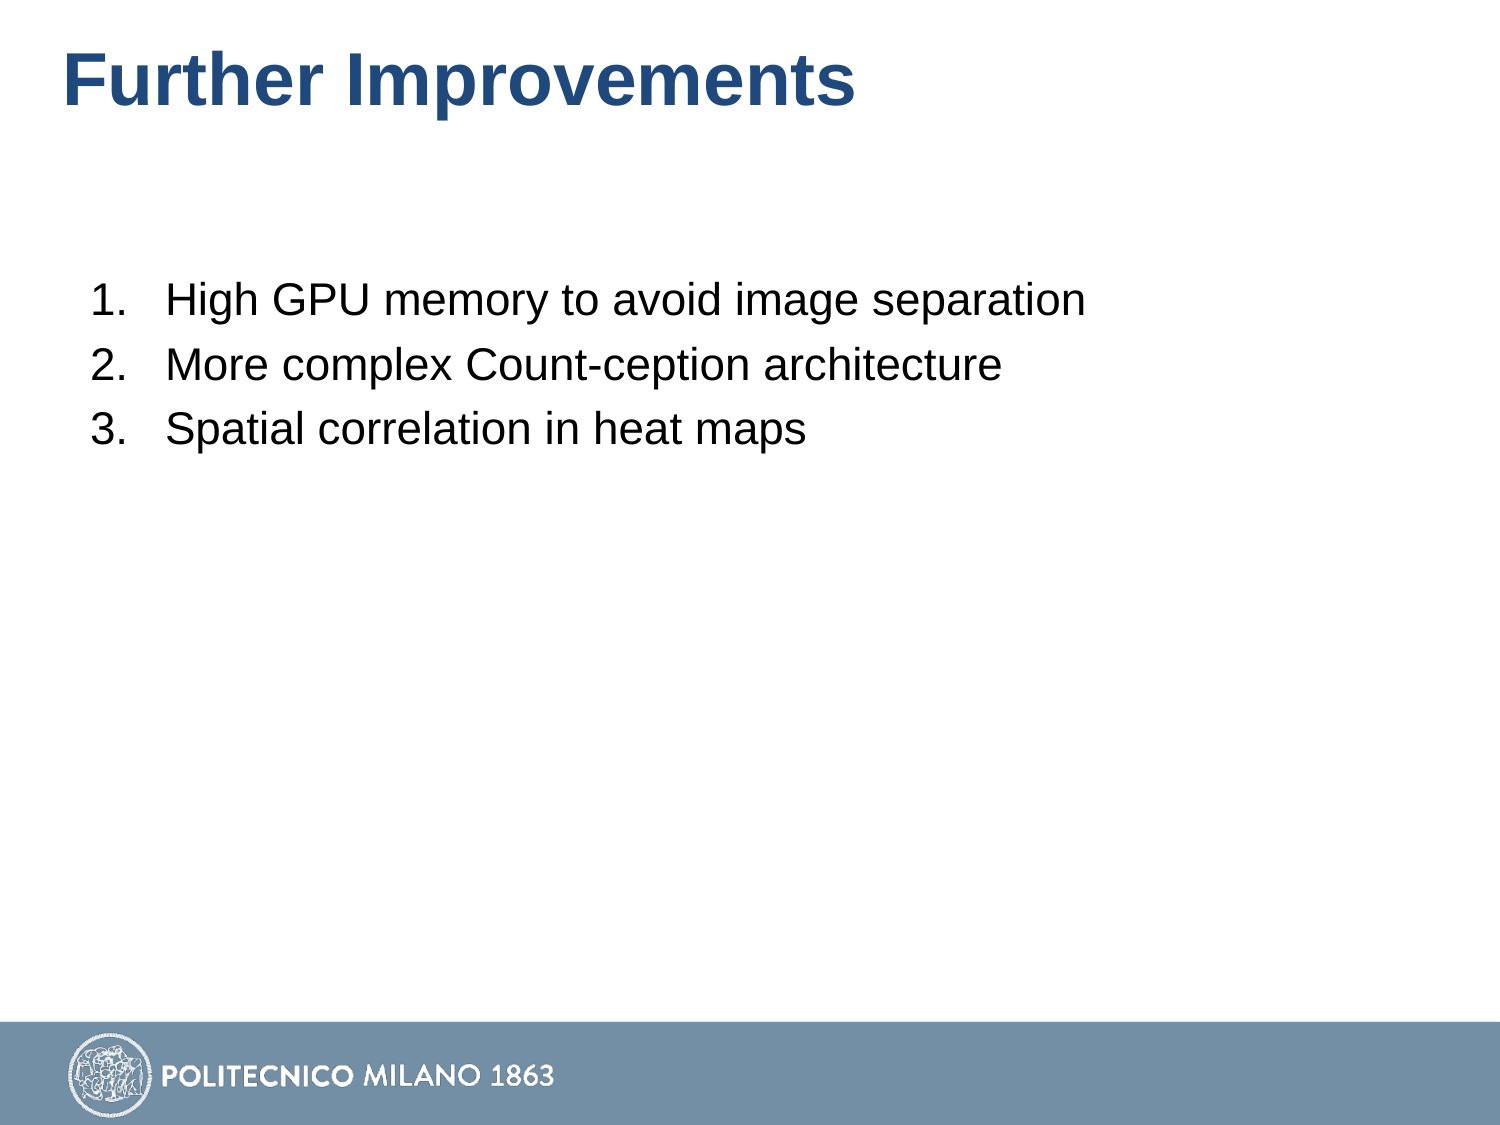

# Further Improvements
High GPU memory to avoid image separation
More complex Count-ception architecture
Spatial correlation in heat maps